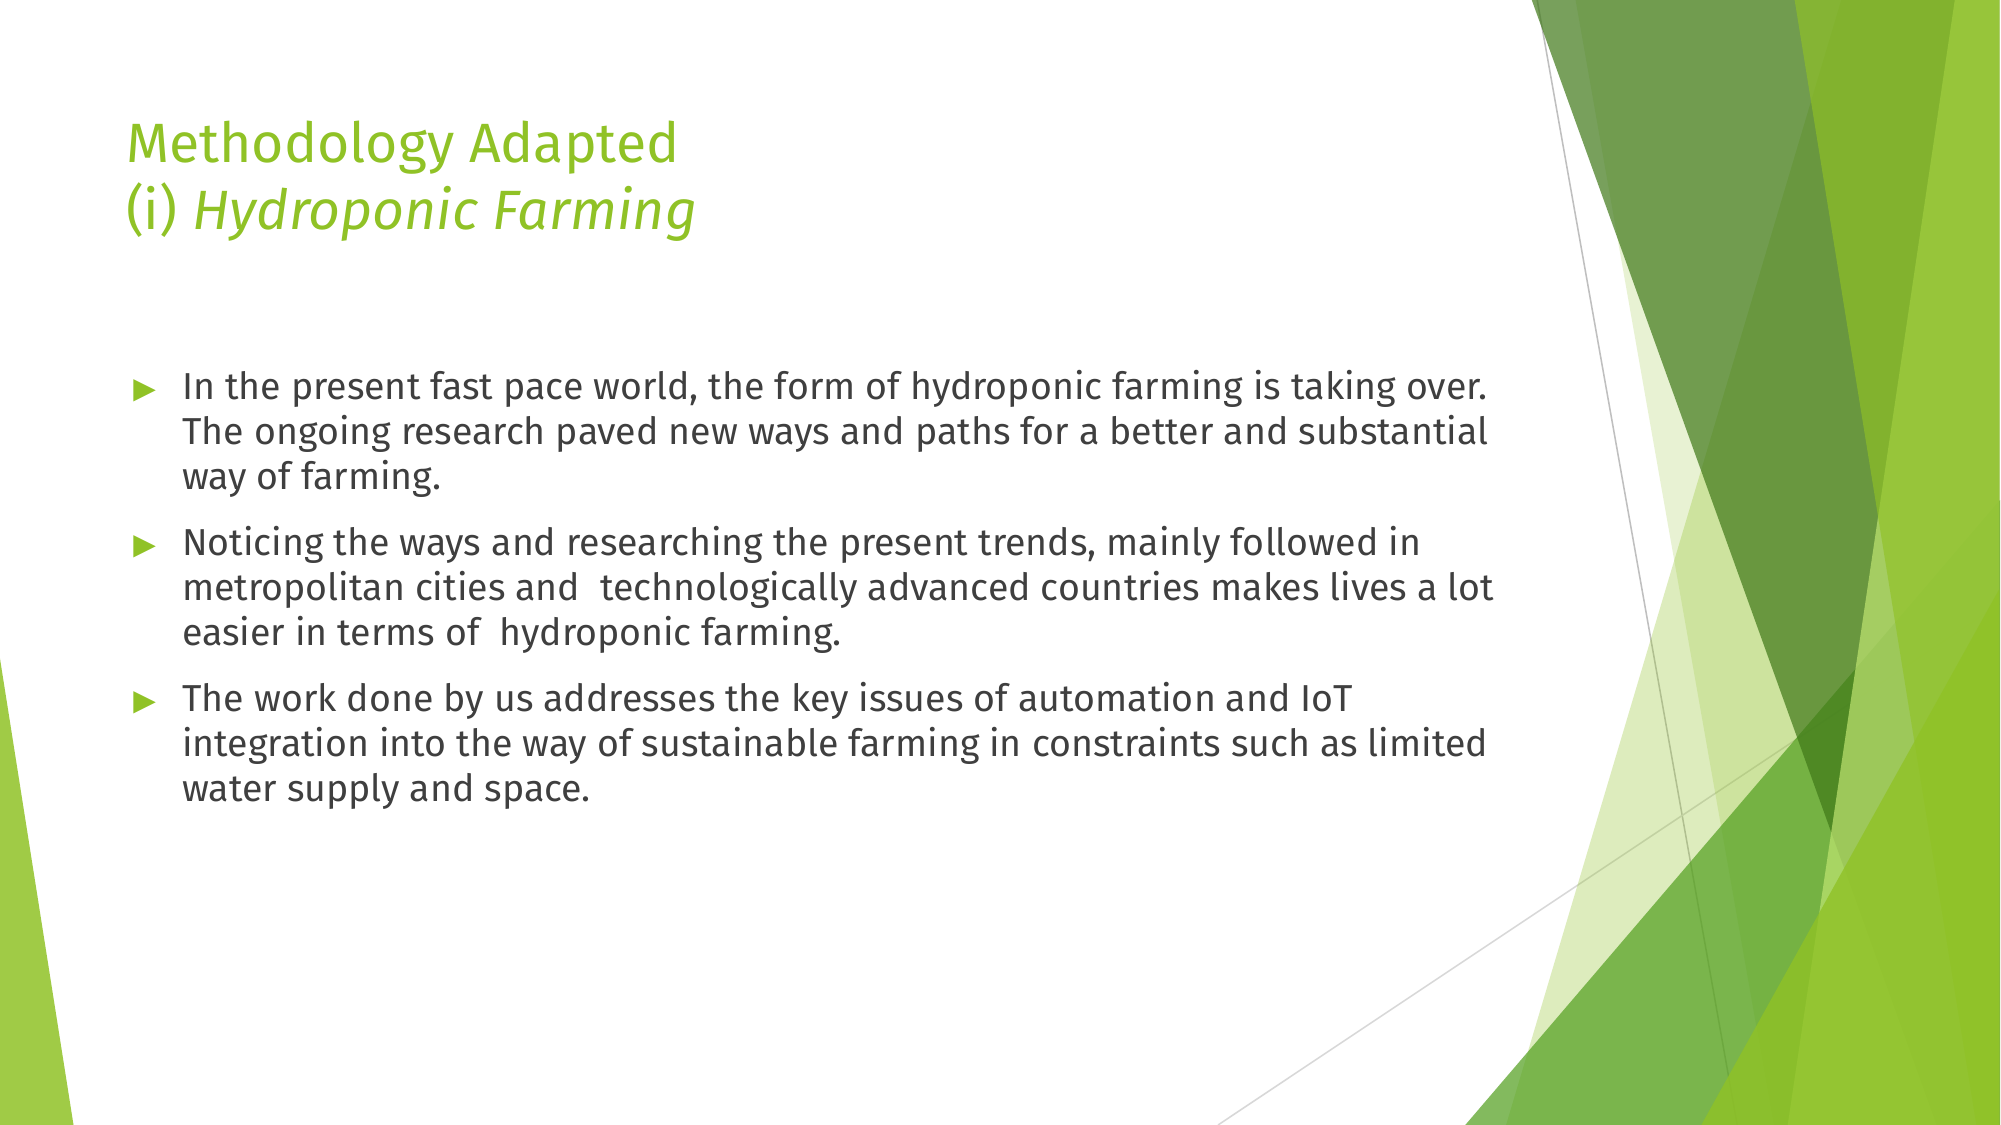

# Methodology Adapted (i) Hydroponic Farming
In the present fast pace world, the form of hydroponic farming is taking over. The ongoing research paved new ways and paths for a better and substantial way of farming.
Noticing the ways and researching the present trends, mainly followed in metropolitan cities and  technologically advanced countries makes lives a lot easier in terms of  hydroponic farming.
The work done by us addresses the key issues of automation and IoT integration into the way of sustainable farming in constraints such as limited water supply and space.